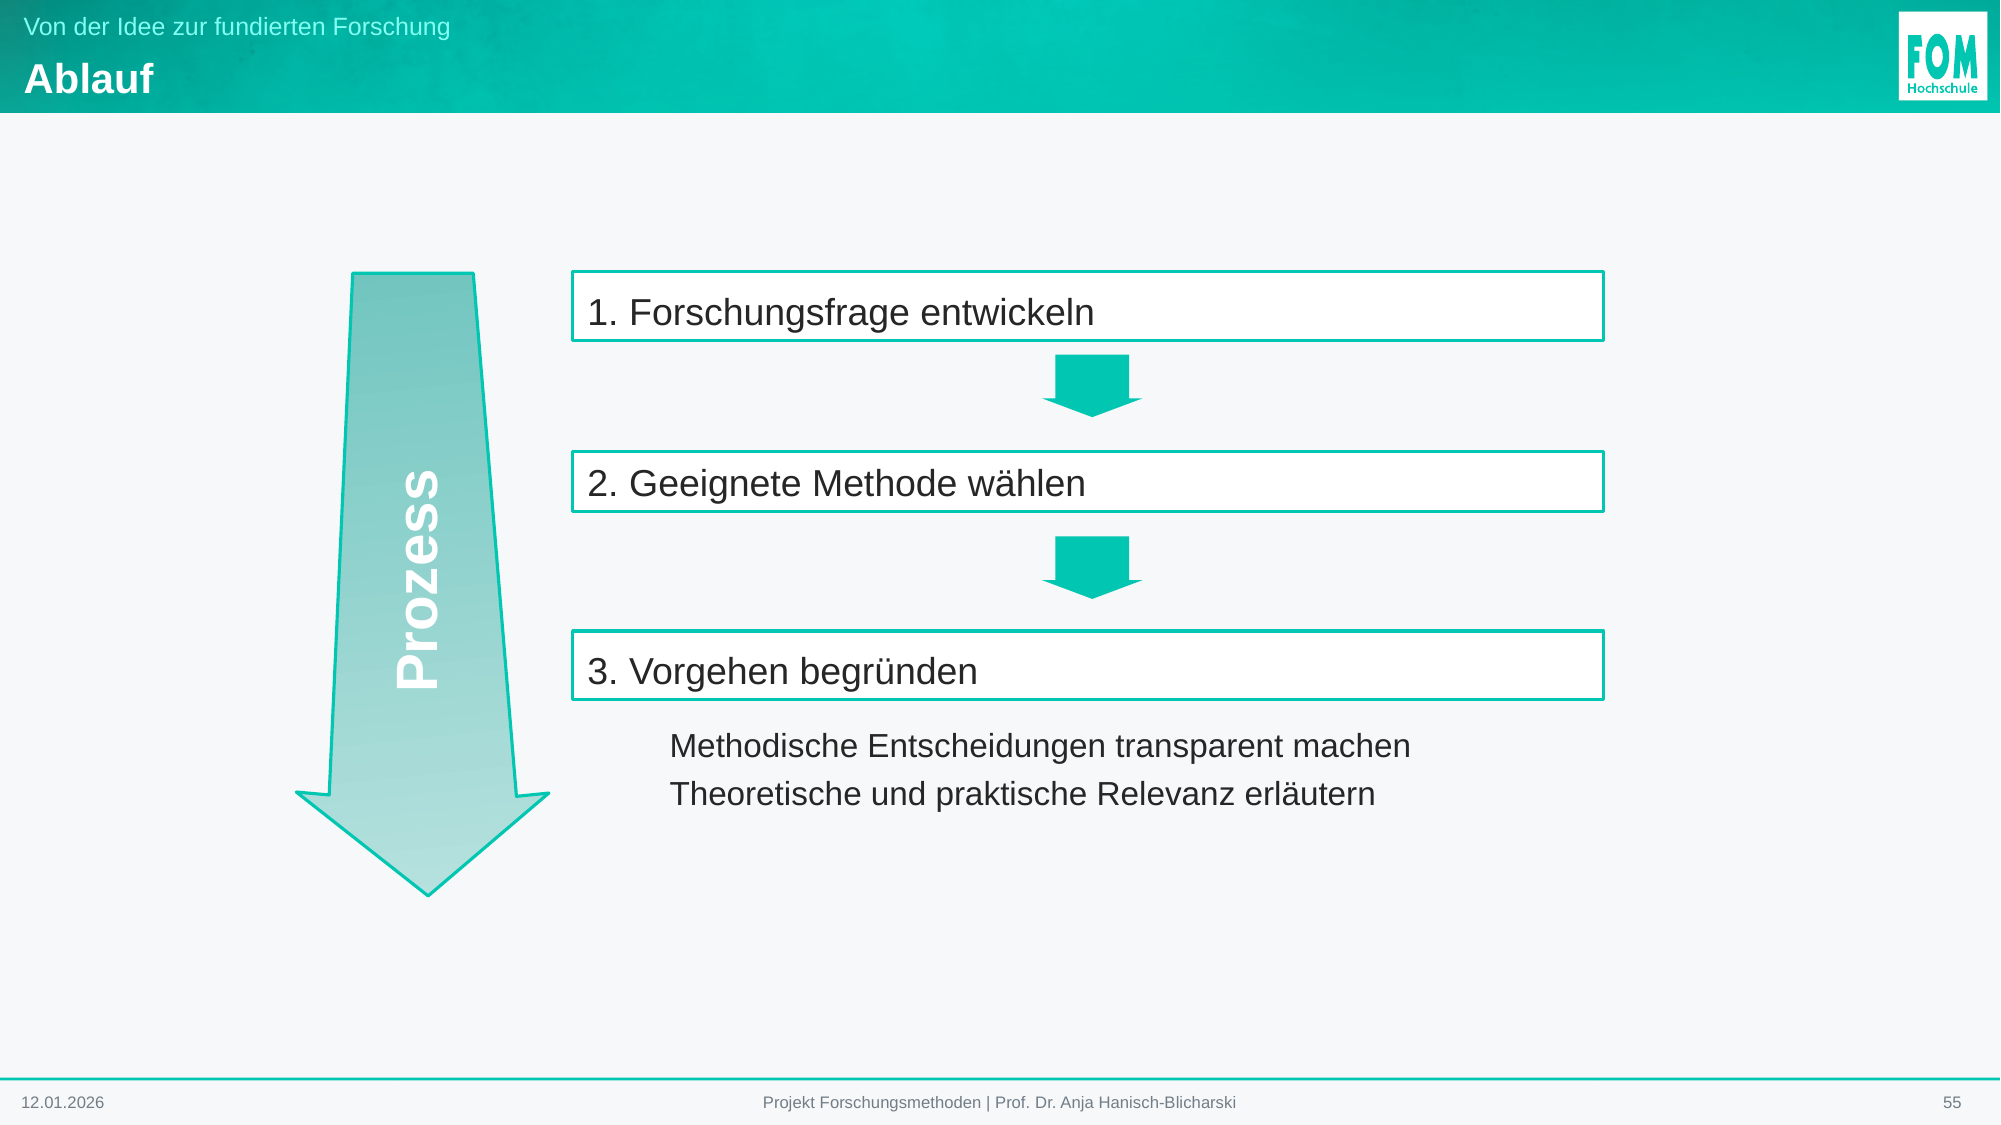

# Von der Idee zur fundierten Forschung
Ablauf
1. Forschungsfrage entwickeln

2. Geeignete Methode wählen

Prozess
3. Vorgehen begründen
Methodische Entscheidungen transparent machen
Theoretische und praktische Relevanz erläutern

12.01.2026
55
Projekt Forschungsmethoden | Prof. Dr. Anja Hanisch-Blicharski